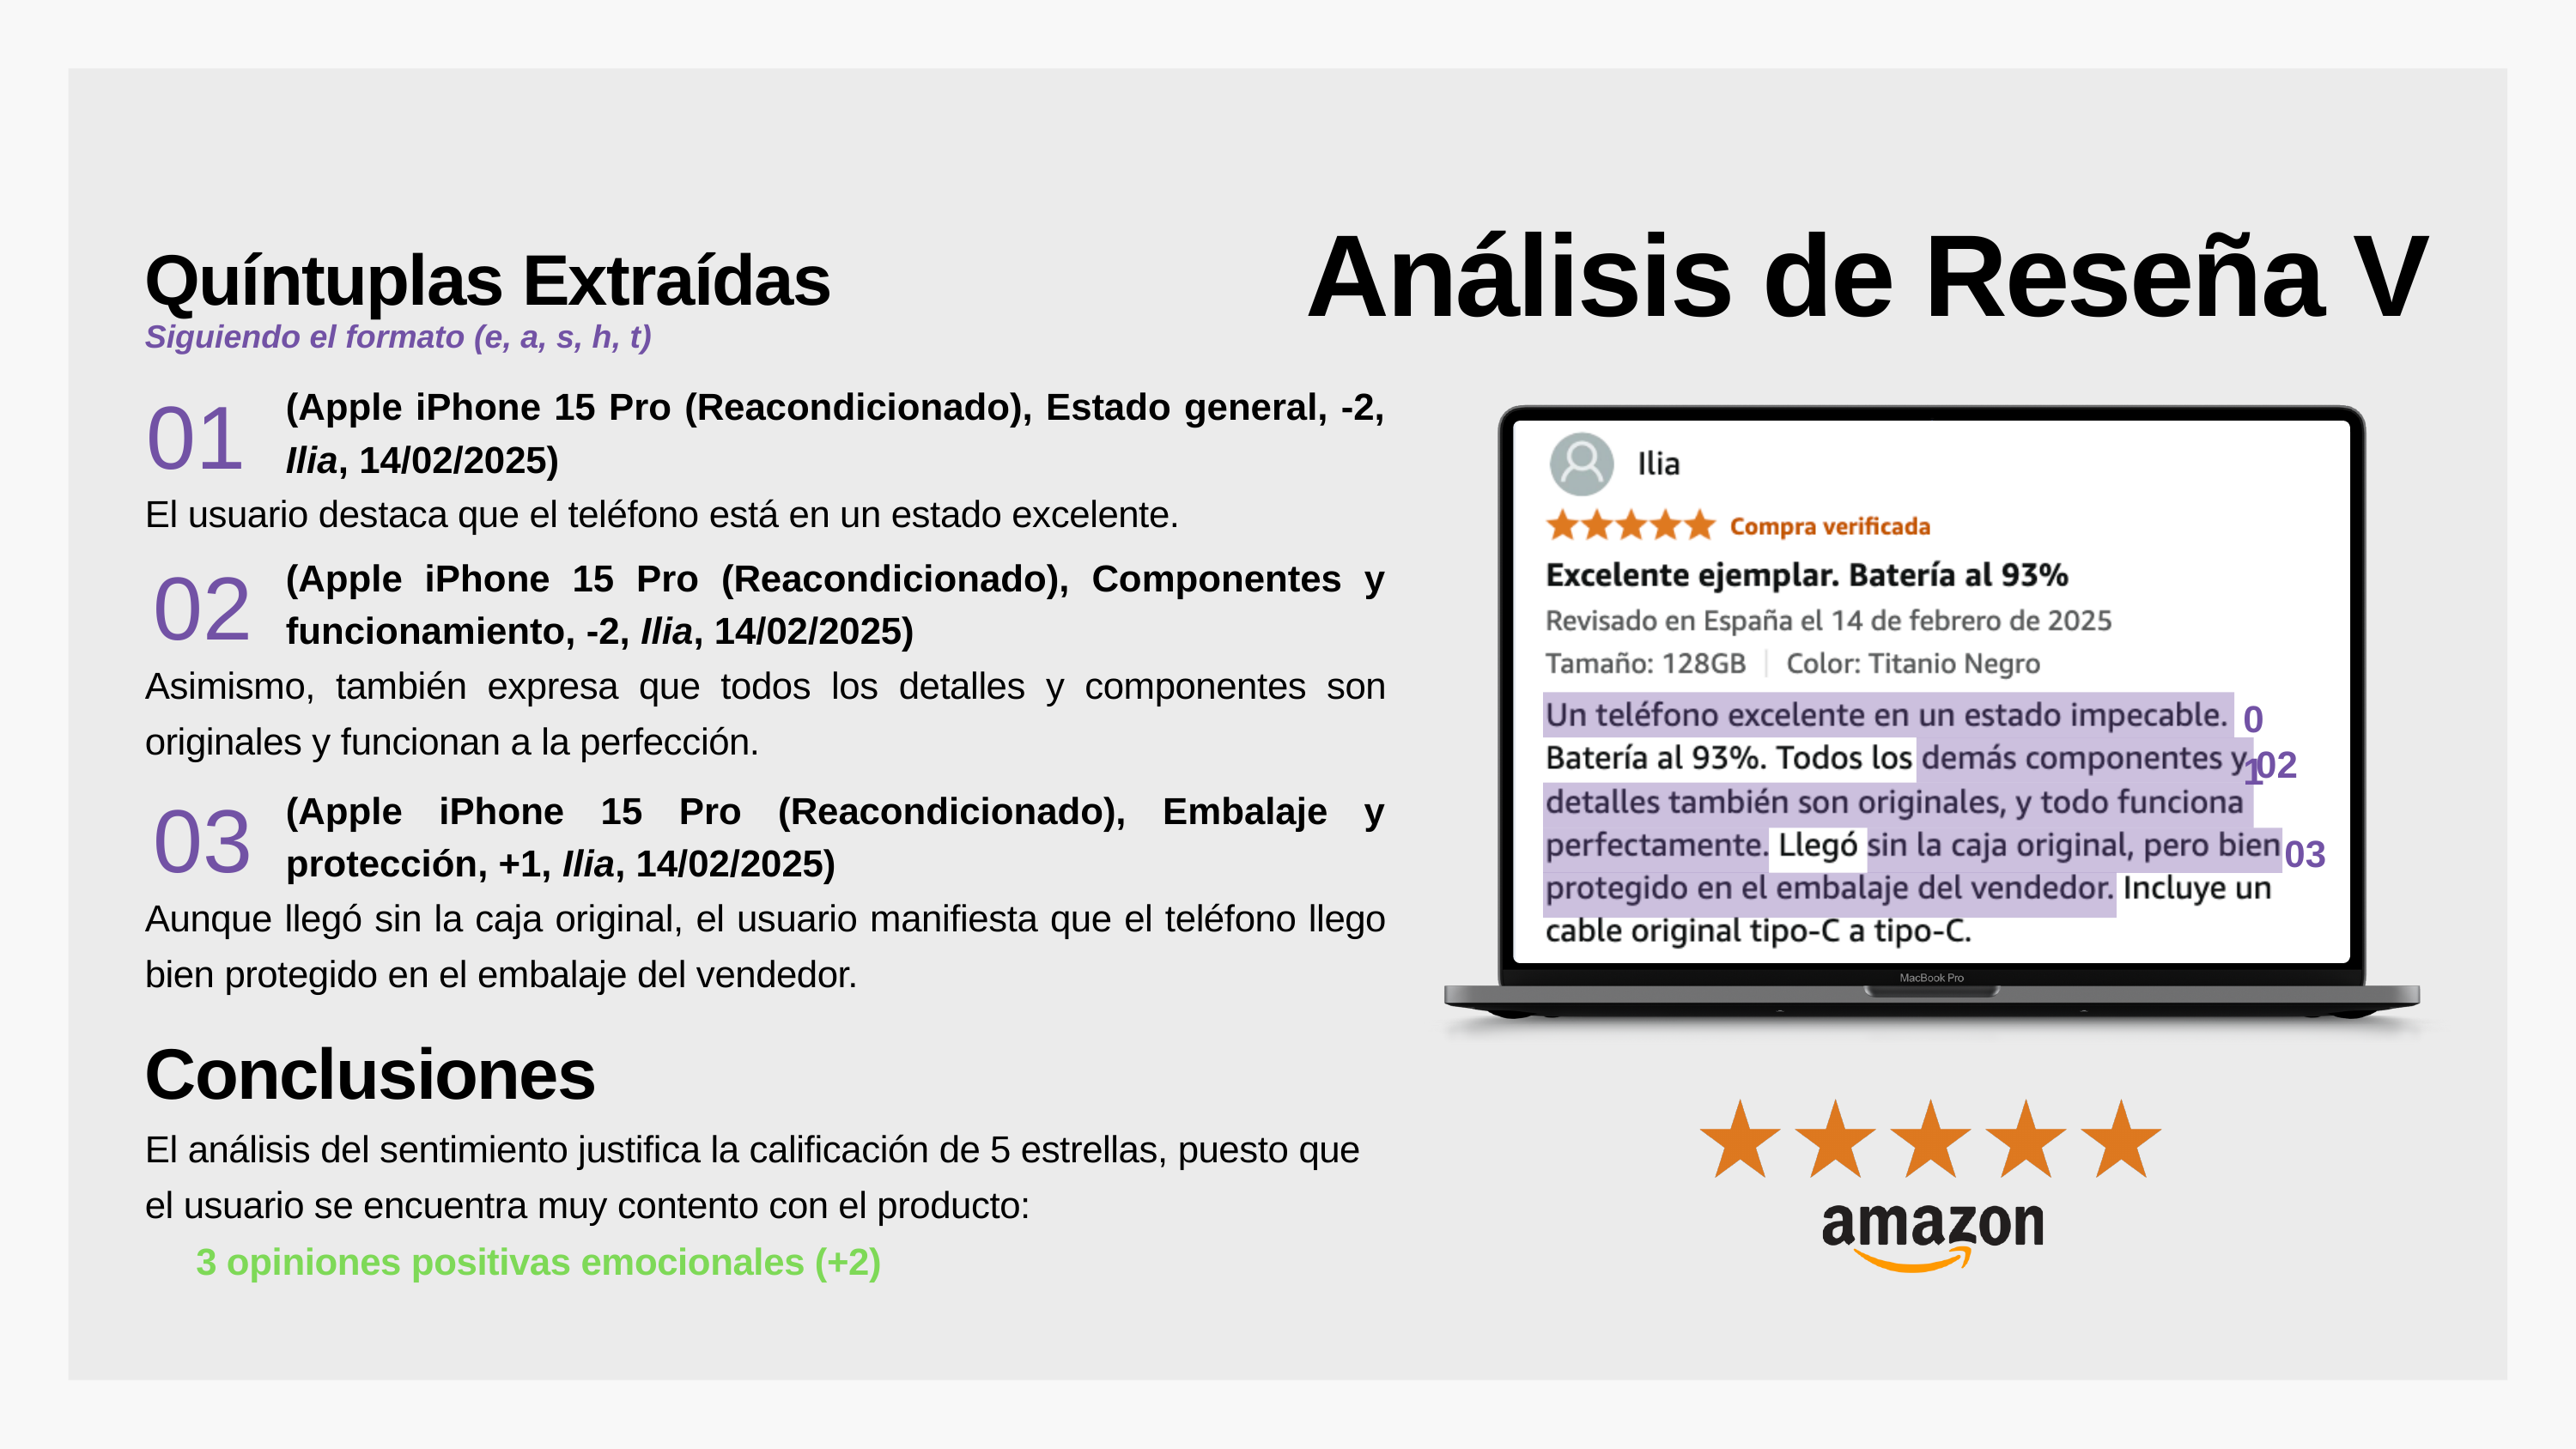

Análisis de Reseña V
Quíntuplas Extraídas
Siguiendo el formato (e, a, s, h, t)
01
(Apple iPhone 15 Pro (Reacondicionado), Estado general, -2, Ilia, 14/02/2025)

El usuario destaca que el teléfono está en un estado excelente.
02
(Apple iPhone 15 Pro (Reacondicionado), Componentes y funcionamiento, -2, Ilia, 14/02/2025)
Asimismo, también expresa que todos los detalles y componentes son originales y funcionan a la perfección.
01

02

03
(Apple iPhone 15 Pro (Reacondicionado), Embalaje y protección, +1, Ilia, 14/02/2025)

03

Aunque llegó sin la caja original, el usuario manifiesta que el teléfono llego bien protegido en el embalaje del vendedor.
Conclusiones

El análisis del sentimiento justifica la calificación de 5 estrellas, puesto que el usuario se encuentra muy contento con el producto:
     3 opiniones positivas emocionales (+2)